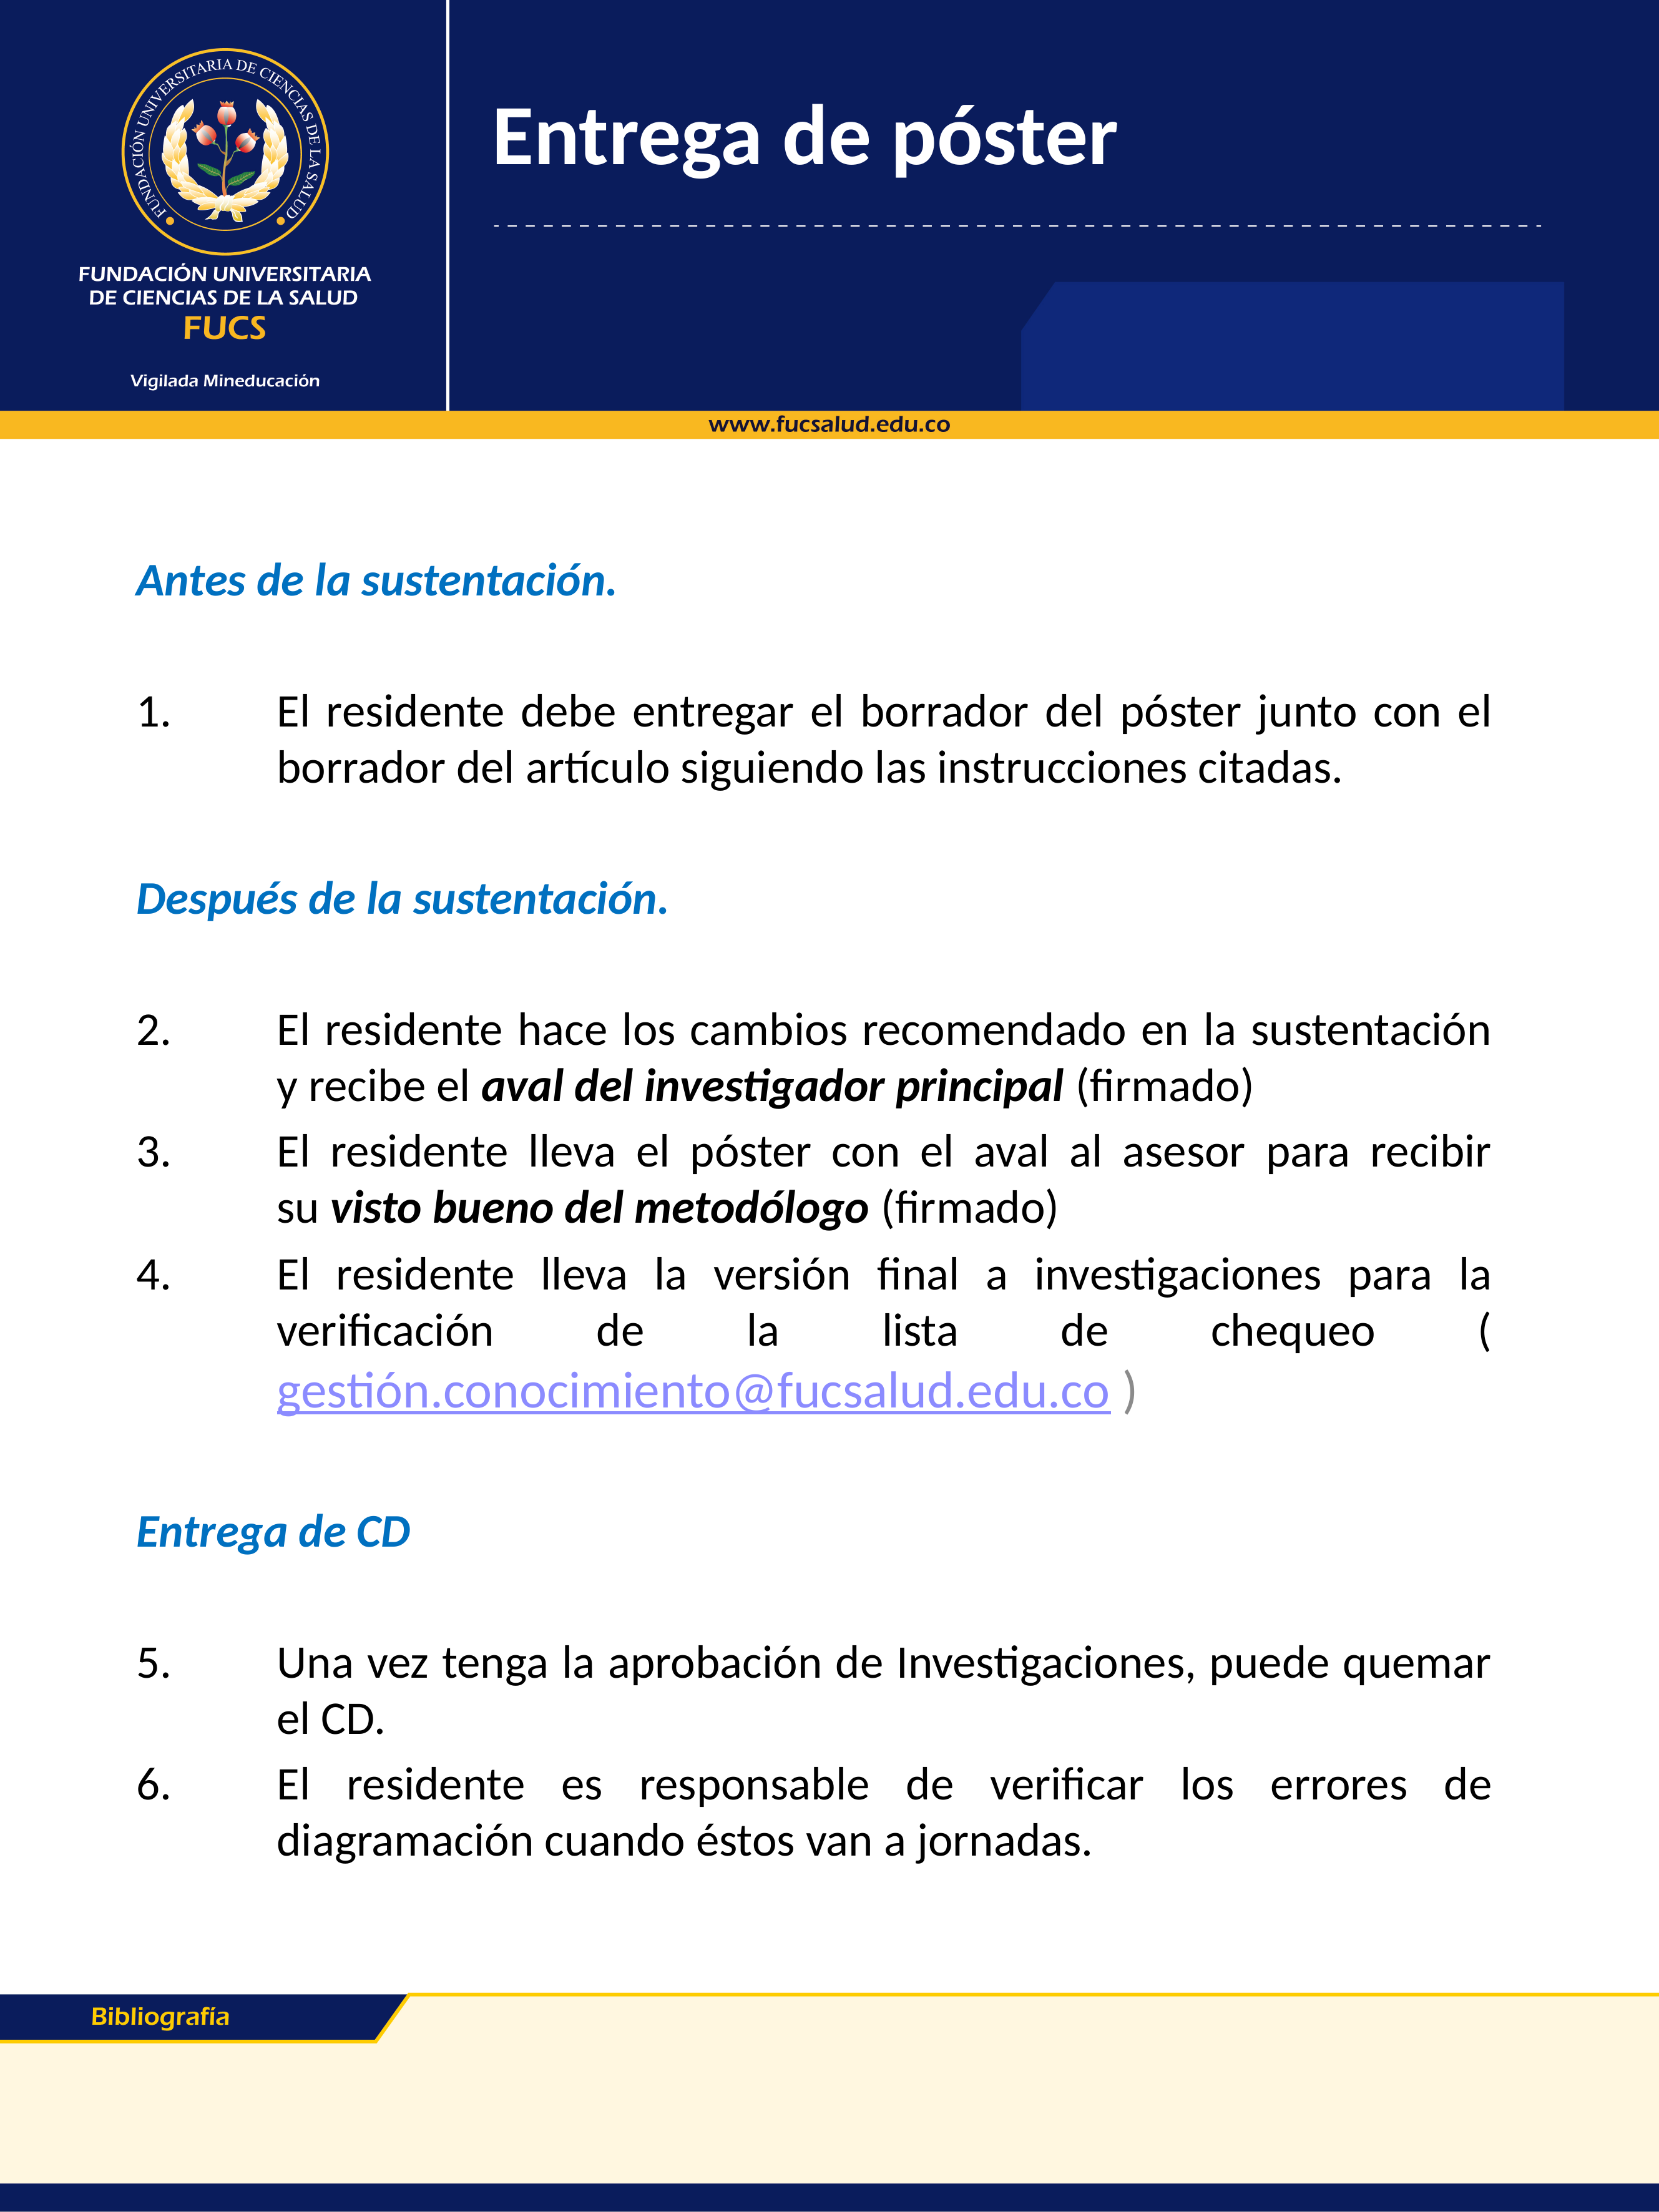

Entrega de póster
Antes de la sustentación.

El residente debe entregar el borrador del póster junto con el borrador del artículo siguiendo las instrucciones citadas.

Después de la sustentación.

El residente hace los cambios recomendado en la sustentación y recibe el aval del investigador principal (firmado)
El residente lleva el póster con el aval al asesor para recibir su visto bueno del metodólogo (firmado)
El residente lleva la versión final a investigaciones para la verificación de la lista de chequeo (gestión.conocimiento@fucsalud.edu.co )

Entrega de CD

Una vez tenga la aprobación de Investigaciones, puede quemar el CD.
El residente es responsable de verificar los errores de diagramación cuando éstos van a jornadas.